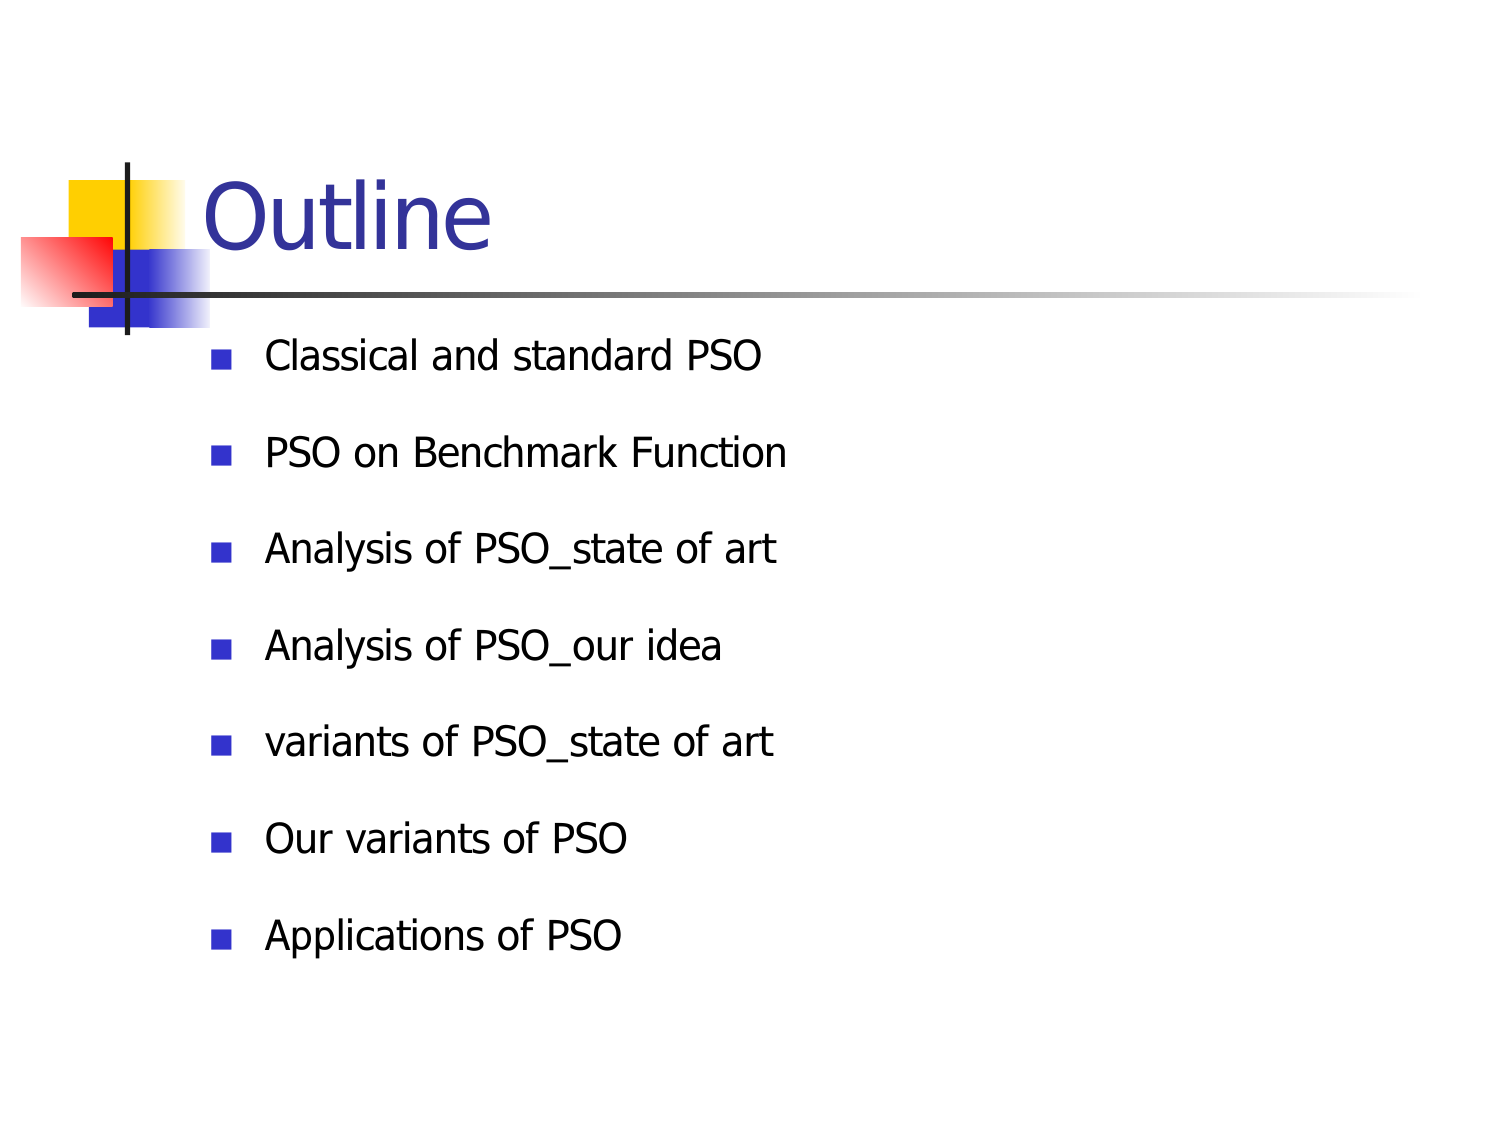

# Outline
Classical and standard PSO

PSO on Benchmark Function

Analysis of PSO_state of art

Analysis of PSO_our idea

variants of PSO_state of art

Our variants of PSO

Applications of PSO